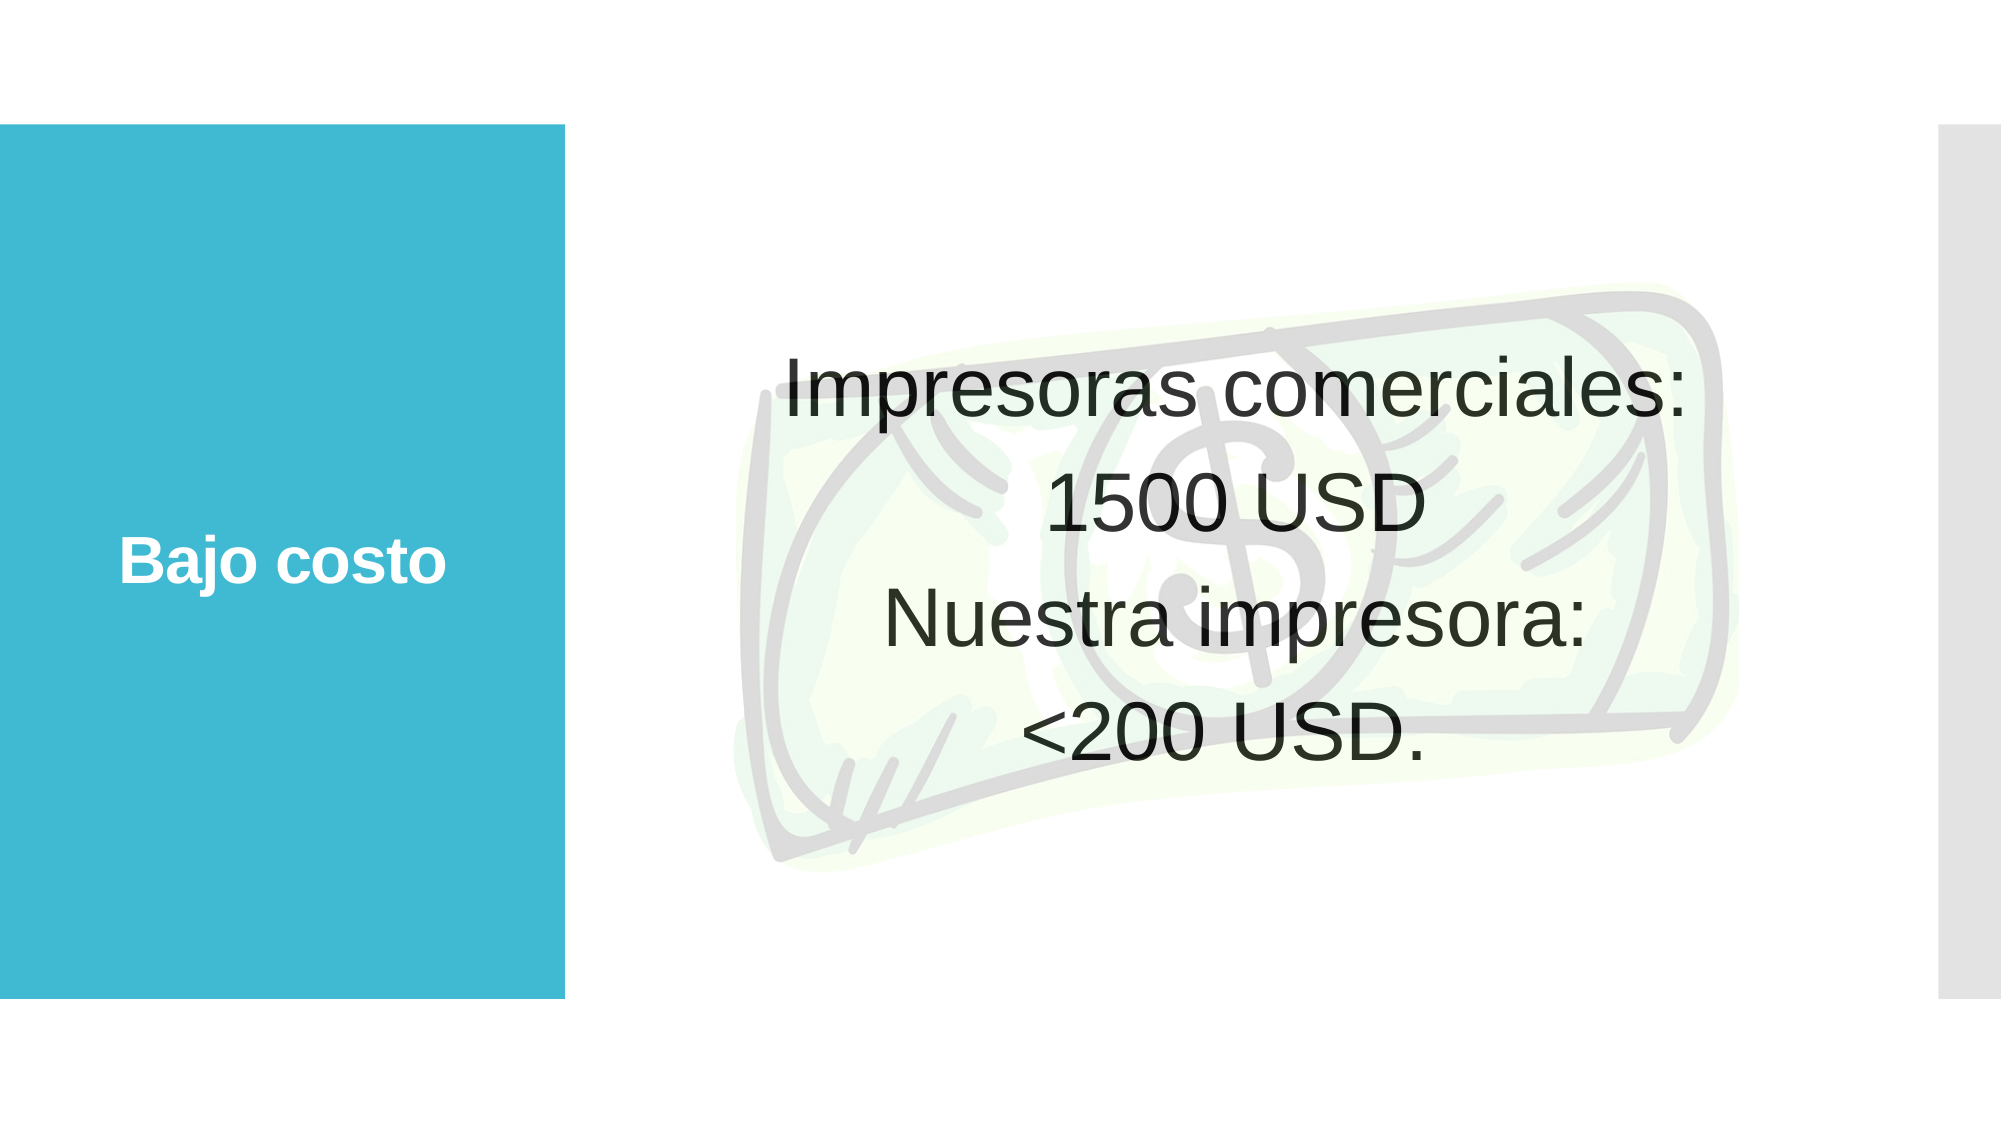

Impresoras comerciales:
1500 USD
Nuestra impresora:
<200 USD.
# Bajo costo